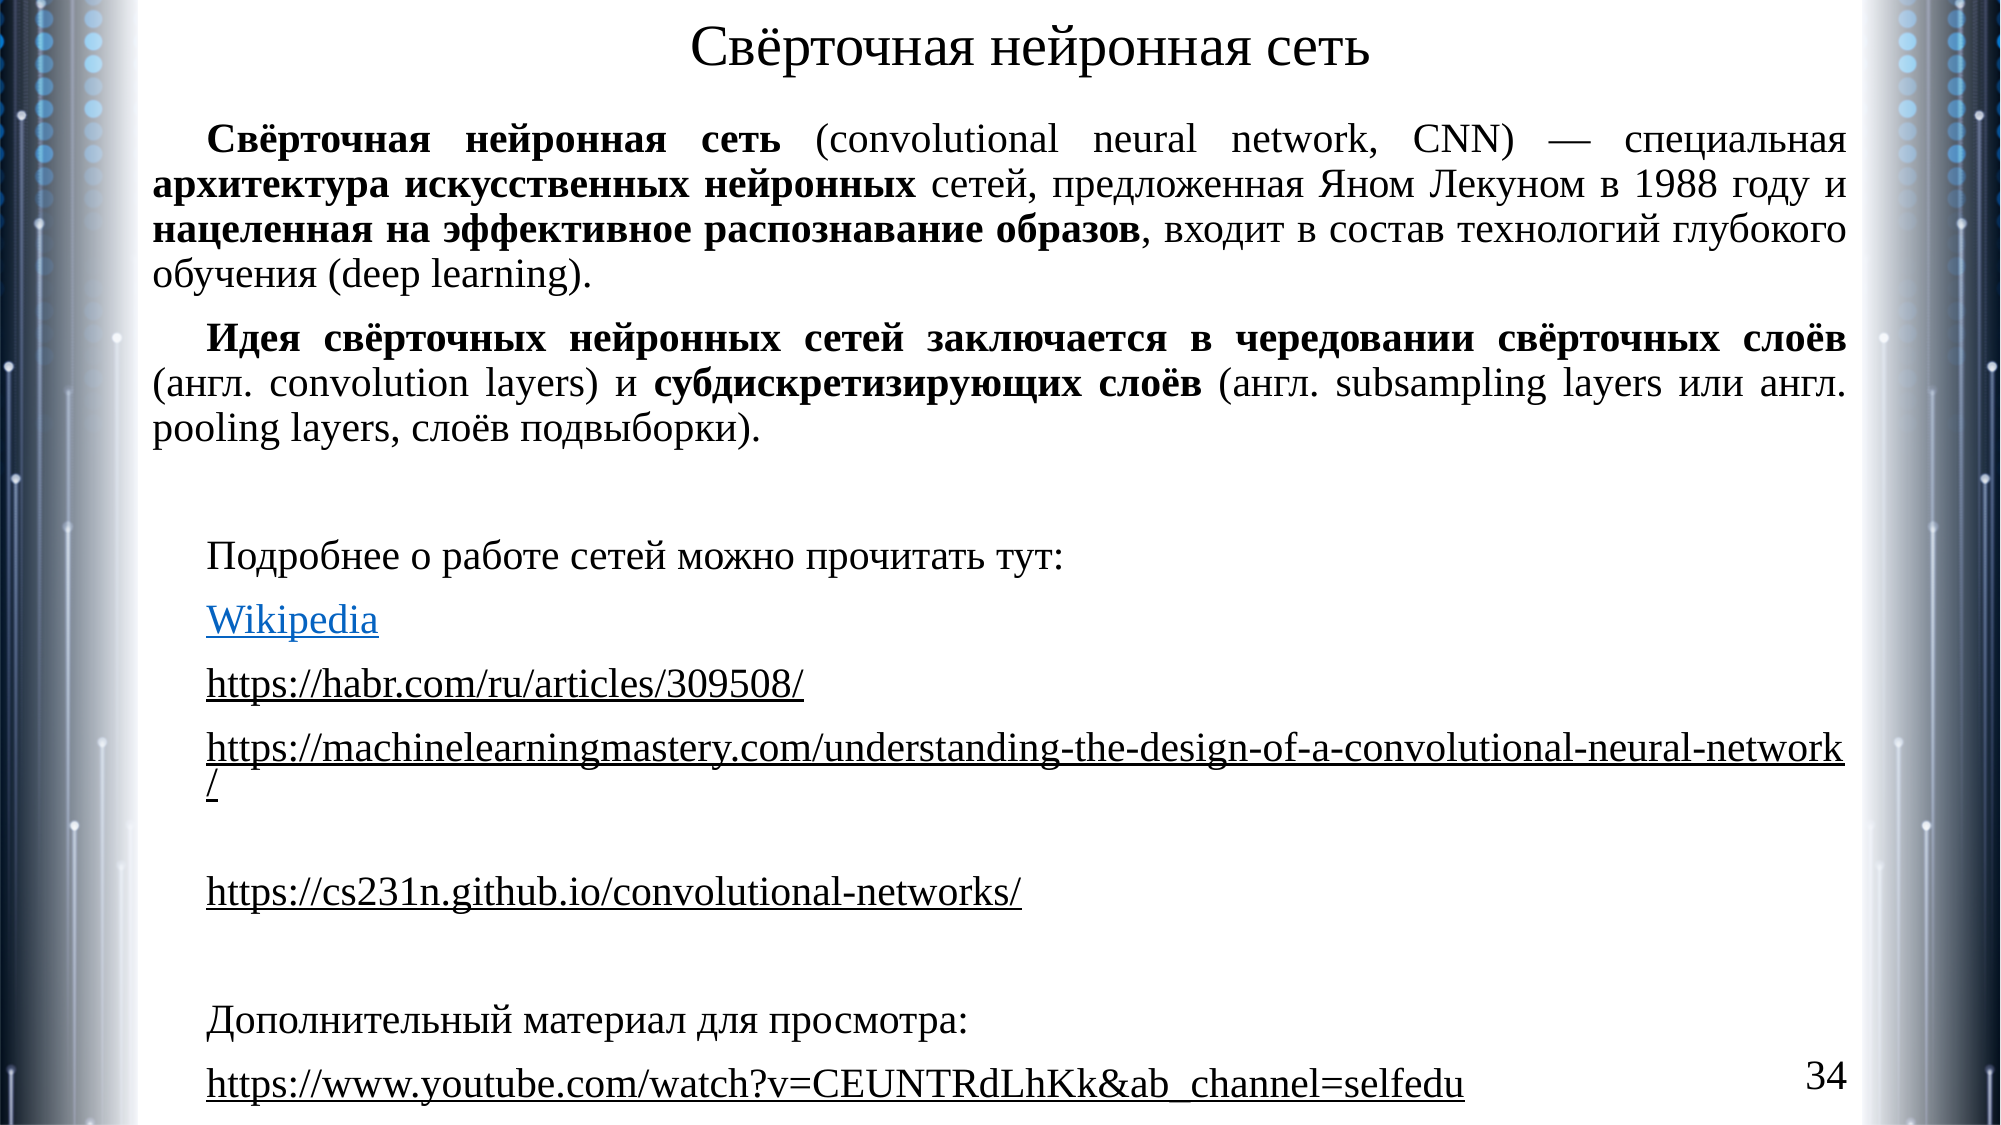

# Свёрточная нейронная сеть
Свёрточная нейронная сеть (convolutional neural network, CNN) — специальная архитектура искусственных нейронных сетей, предложенная Яном Лекуном в 1988 году и нацеленная на эффективное распознавание образов, входит в состав технологий глубокого обучения (deep learning).
Идея свёрточных нейронных сетей заключается в чередовании свёрточных слоёв (англ. convolution layers) и субдискретизирующих слоёв (англ. subsampling layers или англ. pooling layers, слоёв подвыборки).

Подробнее о работе сетей можно прочитать тут:
Wikipedia
https://habr.com/ru/articles/309508/
https://machinelearningmastery.com/understanding-the-design-of-a-convolutional-neural-network/
https://cs231n.github.io/convolutional-networks/

Дополнительный материал для просмотра:
https://www.youtube.com/watch?v=CEUNTRdLhKk&ab_channel=selfedu

34